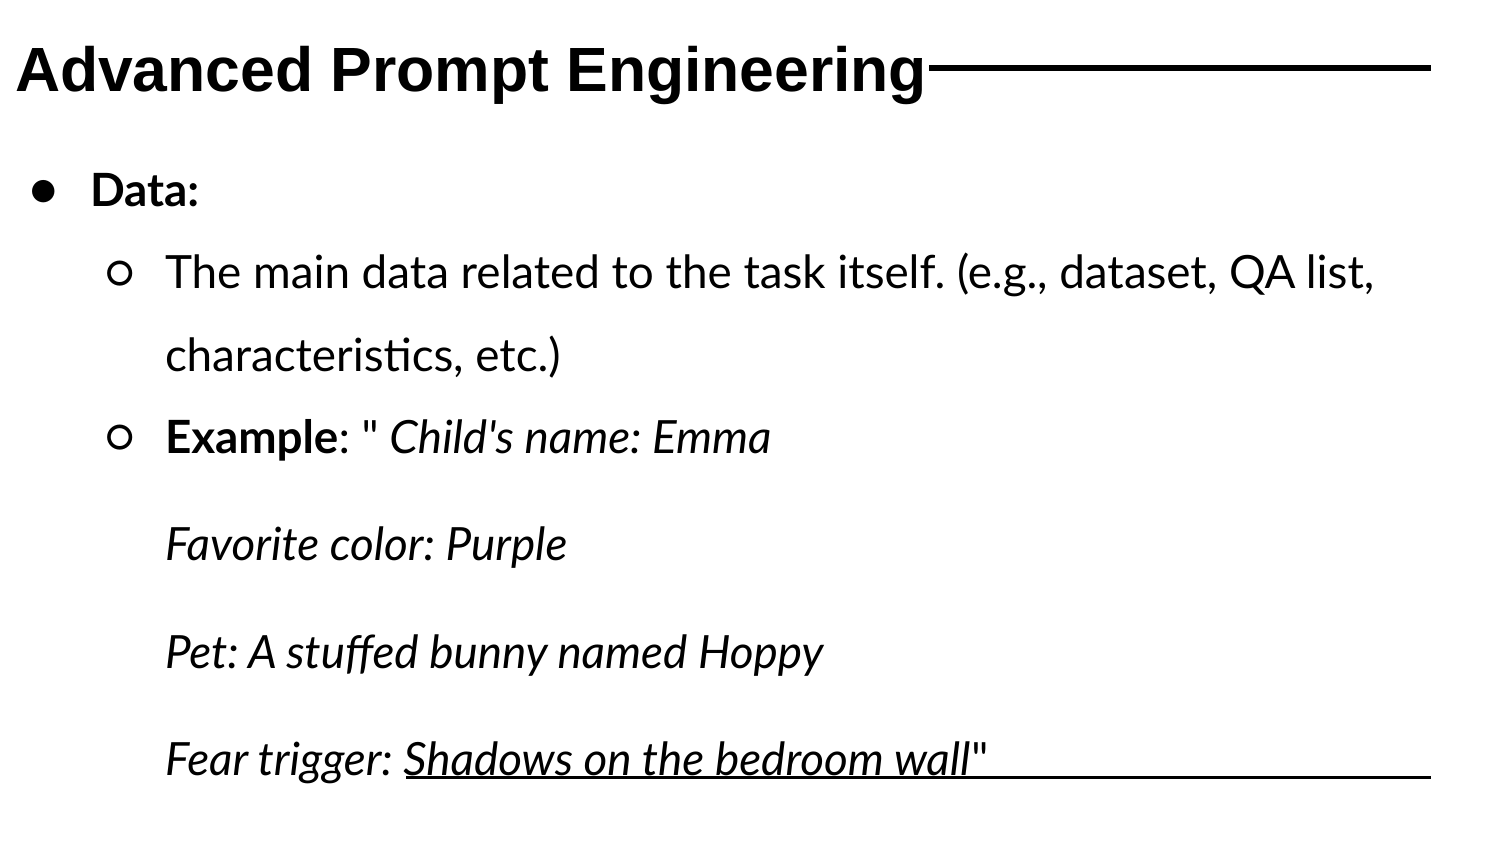

# Advanced Prompt Engineering
Data:
The main data related to the task itself. (e.g., dataset, QA list, characteristics, etc.)
Example: " Child's name: Emma
Favorite color: Purple
Pet: A stuffed bunny named Hoppy
Fear trigger: Shadows on the bedroom wall"